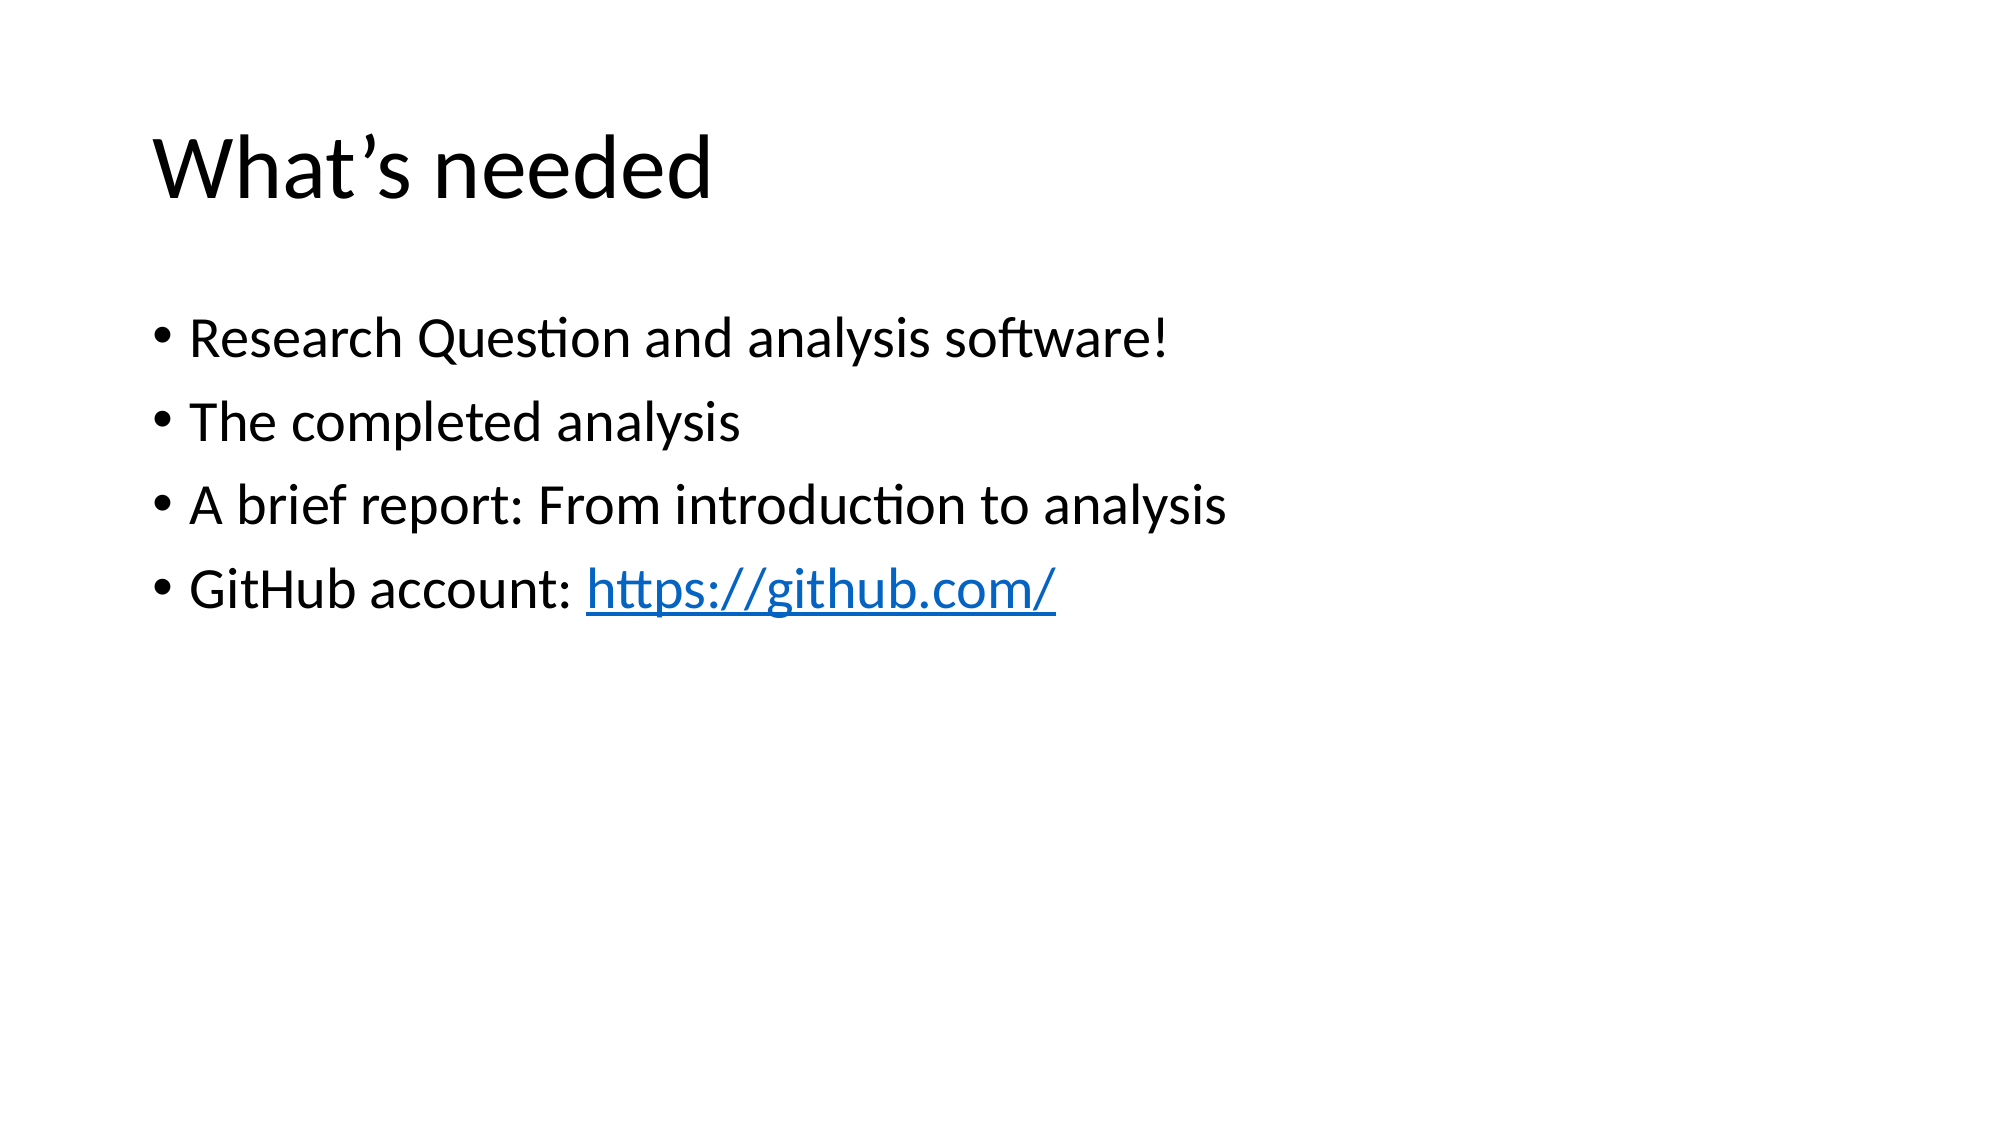

# What’s needed
Research Question and analysis software!
The completed analysis
A brief report: From introduction to analysis
GitHub account: https://github.com/